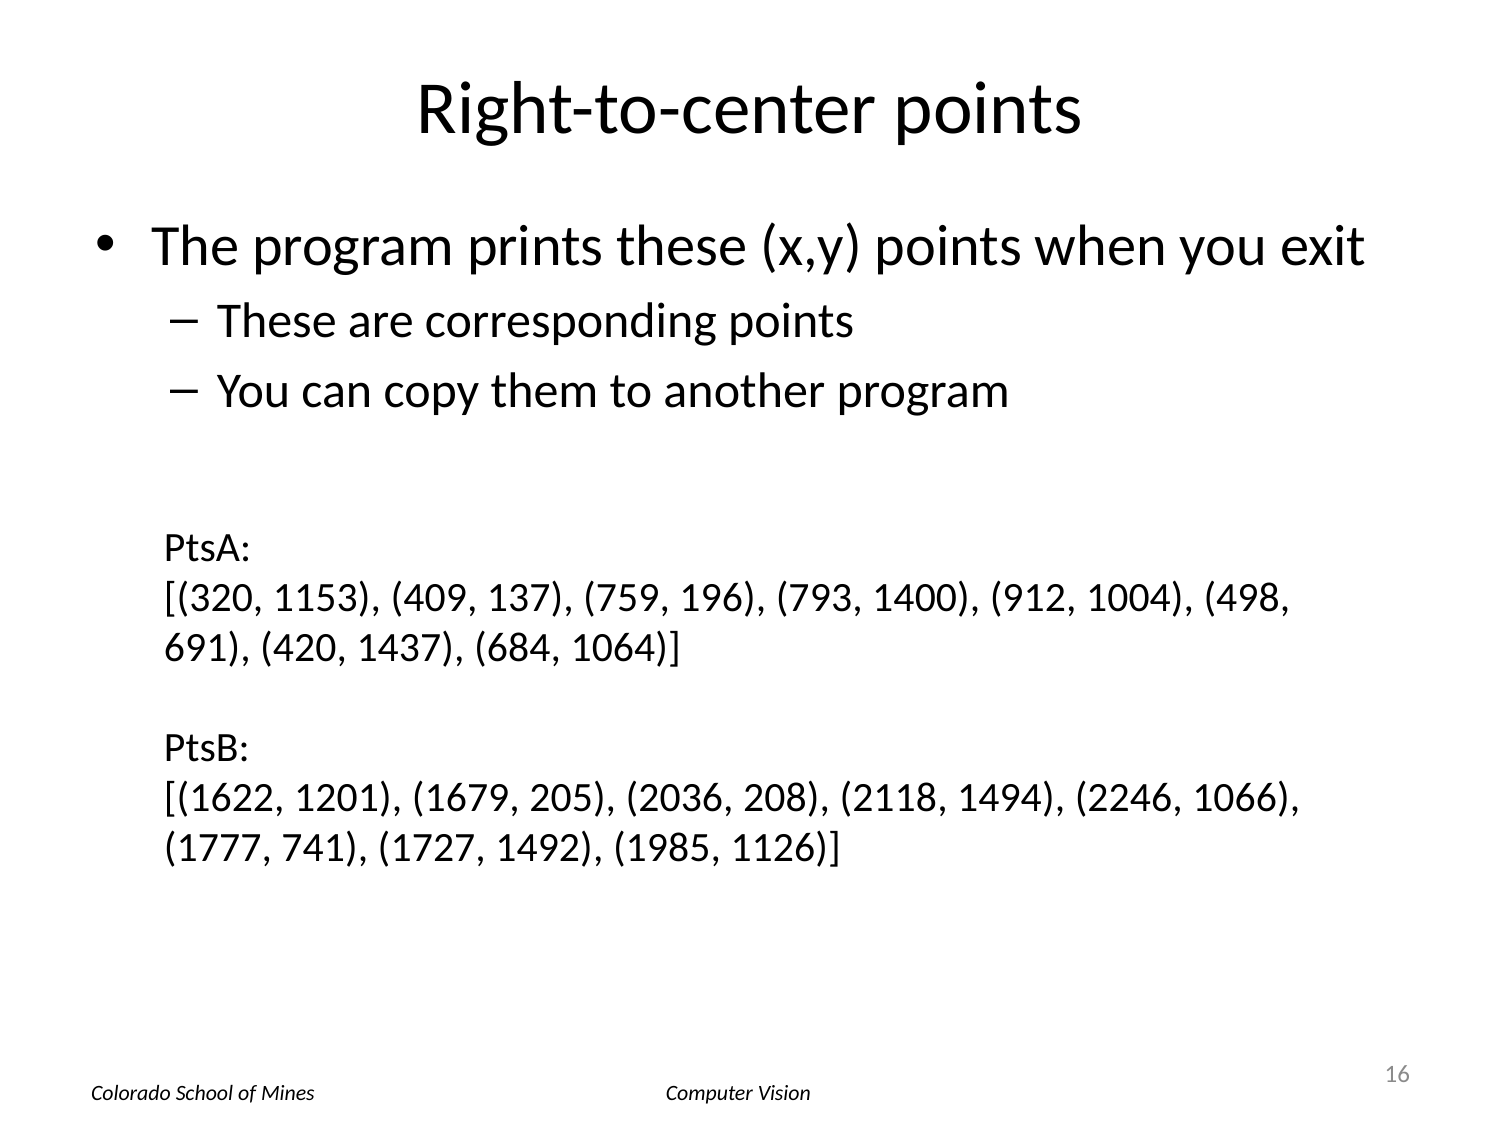

# Right-to-center points
The program prints these (x,y) points when you exit
These are corresponding points
You can copy them to another program
PtsA:
[(320, 1153), (409, 137), (759, 196), (793, 1400), (912, 1004), (498, 691), (420, 1437), (684, 1064)]

PtsB:
[(1622, 1201), (1679, 205), (2036, 208), (2118, 1494), (2246, 1066), (1777, 741), (1727, 1492), (1985, 1126)]
16